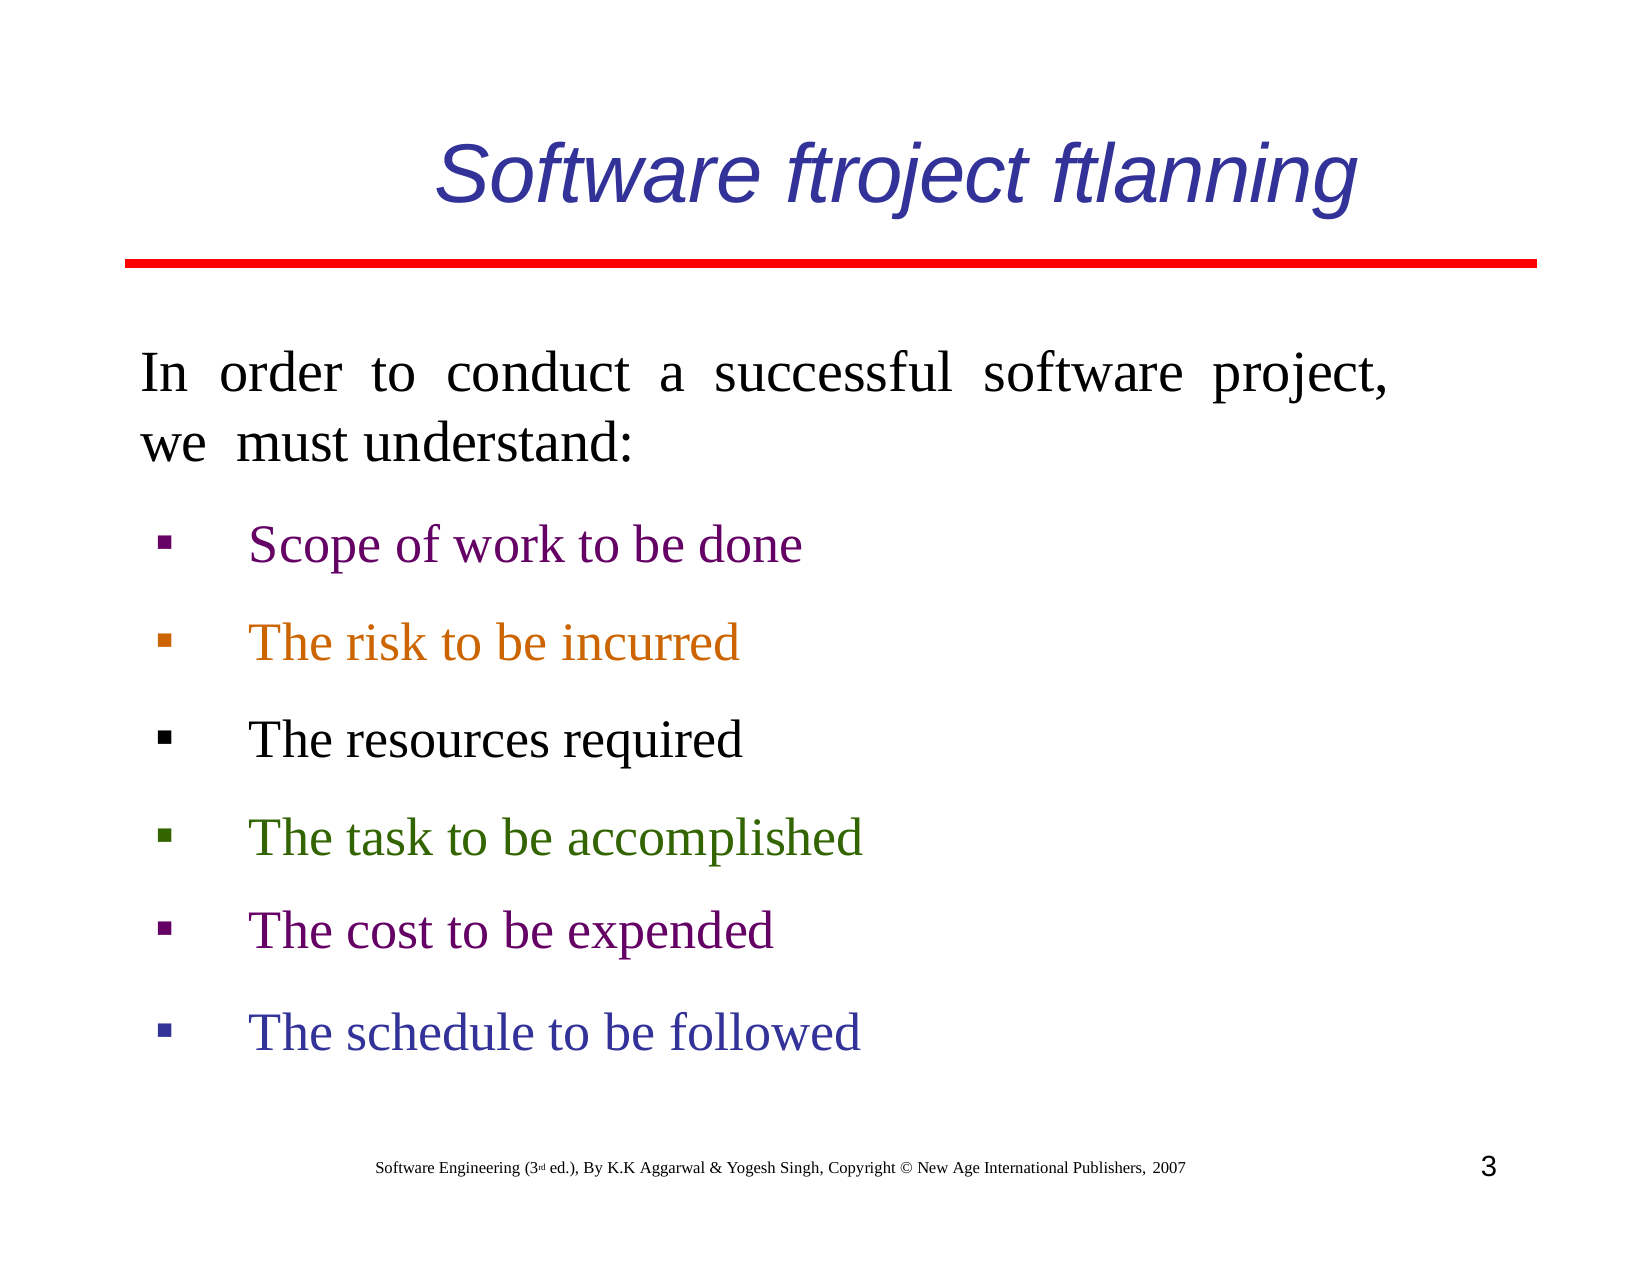

# Software ftroject ftlanning

In	order	to	conduct	a	successful	software	project,	we  must understand:
Scope of work to be done
The risk to be incurred
The resources required
The task to be accomplished
The cost to be expended
The schedule to be followed
3
Software Engineering (3rd  ed.), By K.K Aggarwal & Yogesh Singh, Copyright © New Age International Publishers, 2007